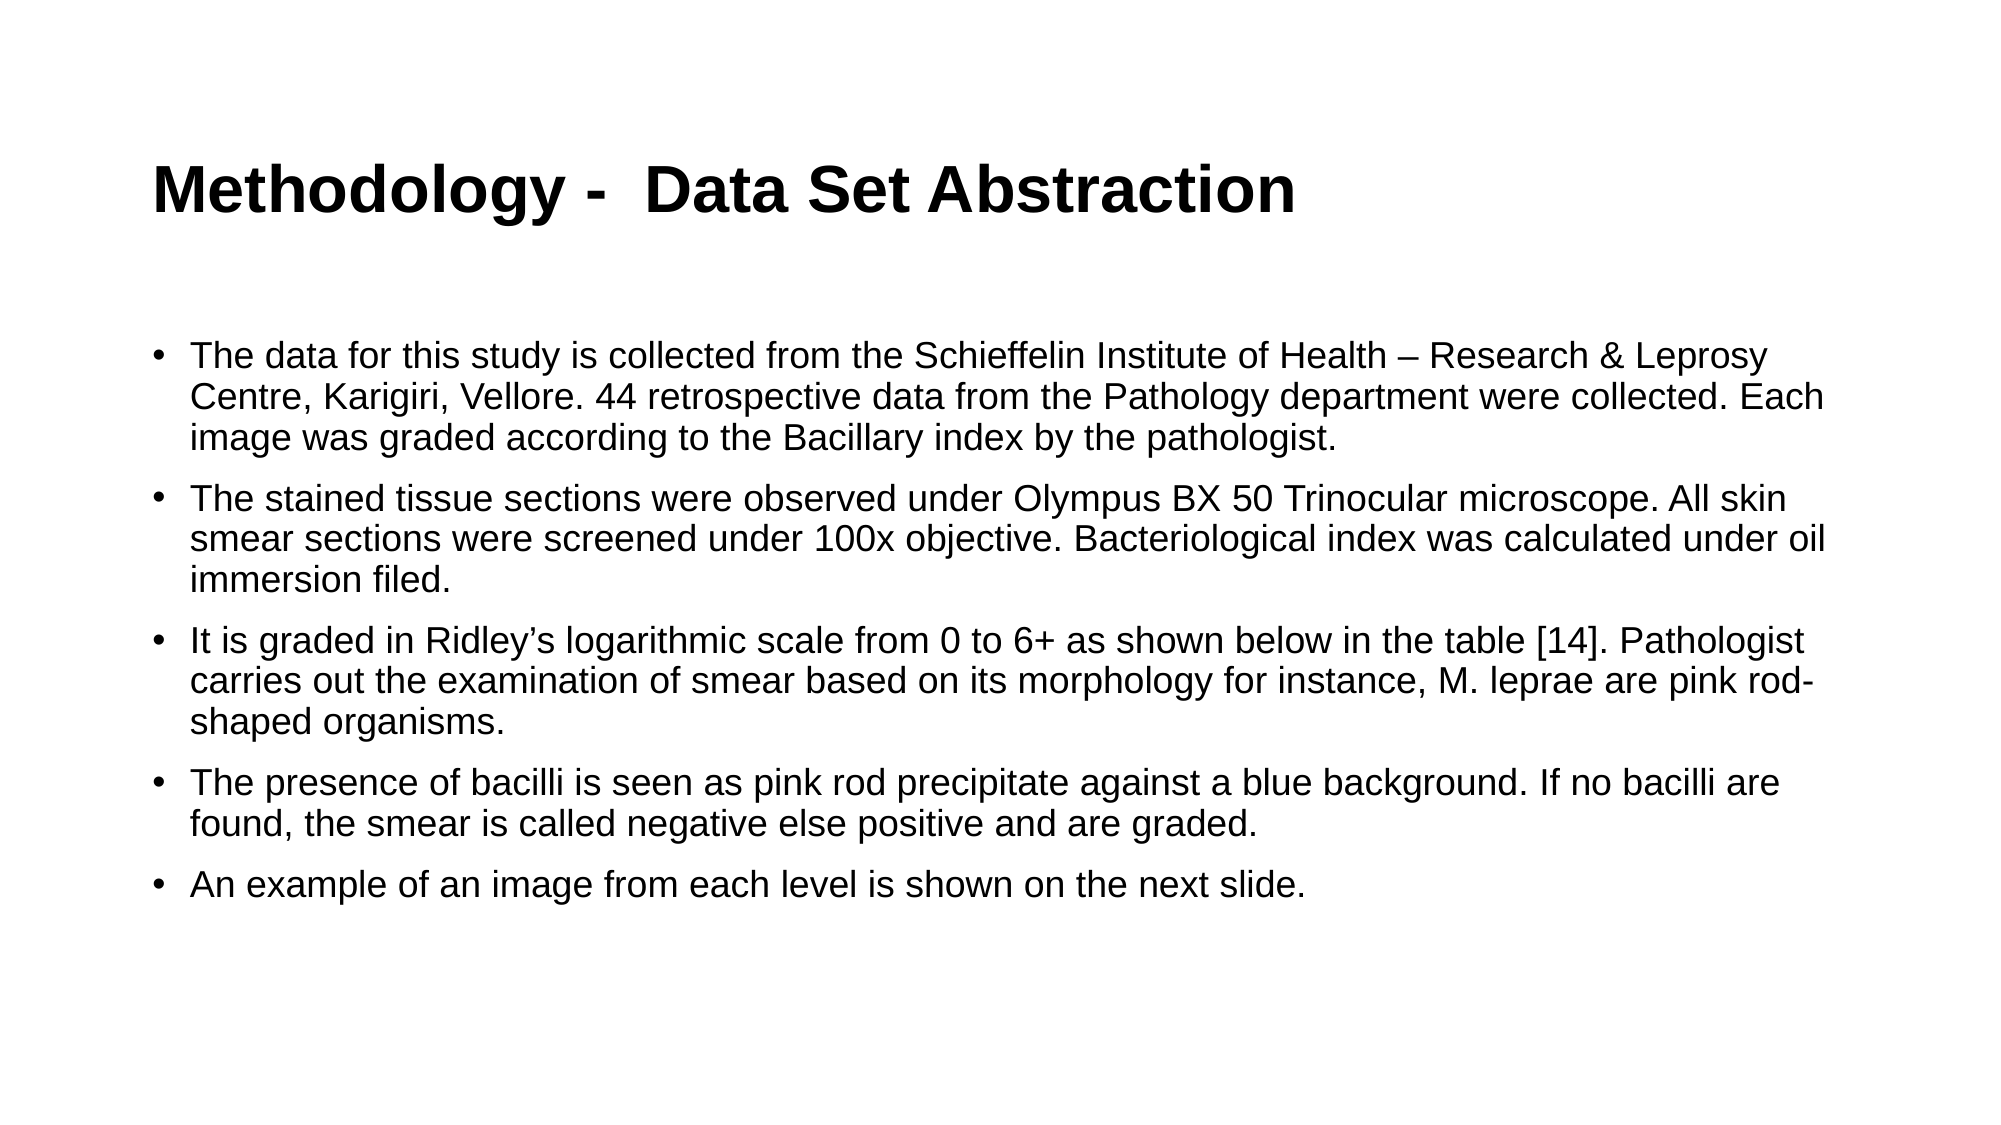

# Methodology -  Data Set Abstraction
The data for this study is collected from the Schieffelin Institute of Health – Research & Leprosy Centre, Karigiri, Vellore. 44 retrospective data from the Pathology department were collected. Each image was graded according to the Bacillary index by the pathologist.
The stained tissue sections were observed under Olympus BX 50 Trinocular microscope. All skin smear sections were screened under 100x objective. Bacteriological index was calculated under oil immersion filed.
It is graded in Ridley’s logarithmic scale from 0 to 6+ as shown below in the table [14]. Pathologist carries out the examination of smear based on its morphology for instance, M. leprae are pink rod-shaped organisms.
The presence of bacilli is seen as pink rod precipitate against a blue background. If no bacilli are found, the smear is called negative else positive and are graded.
An example of an image from each level is shown on the next slide.